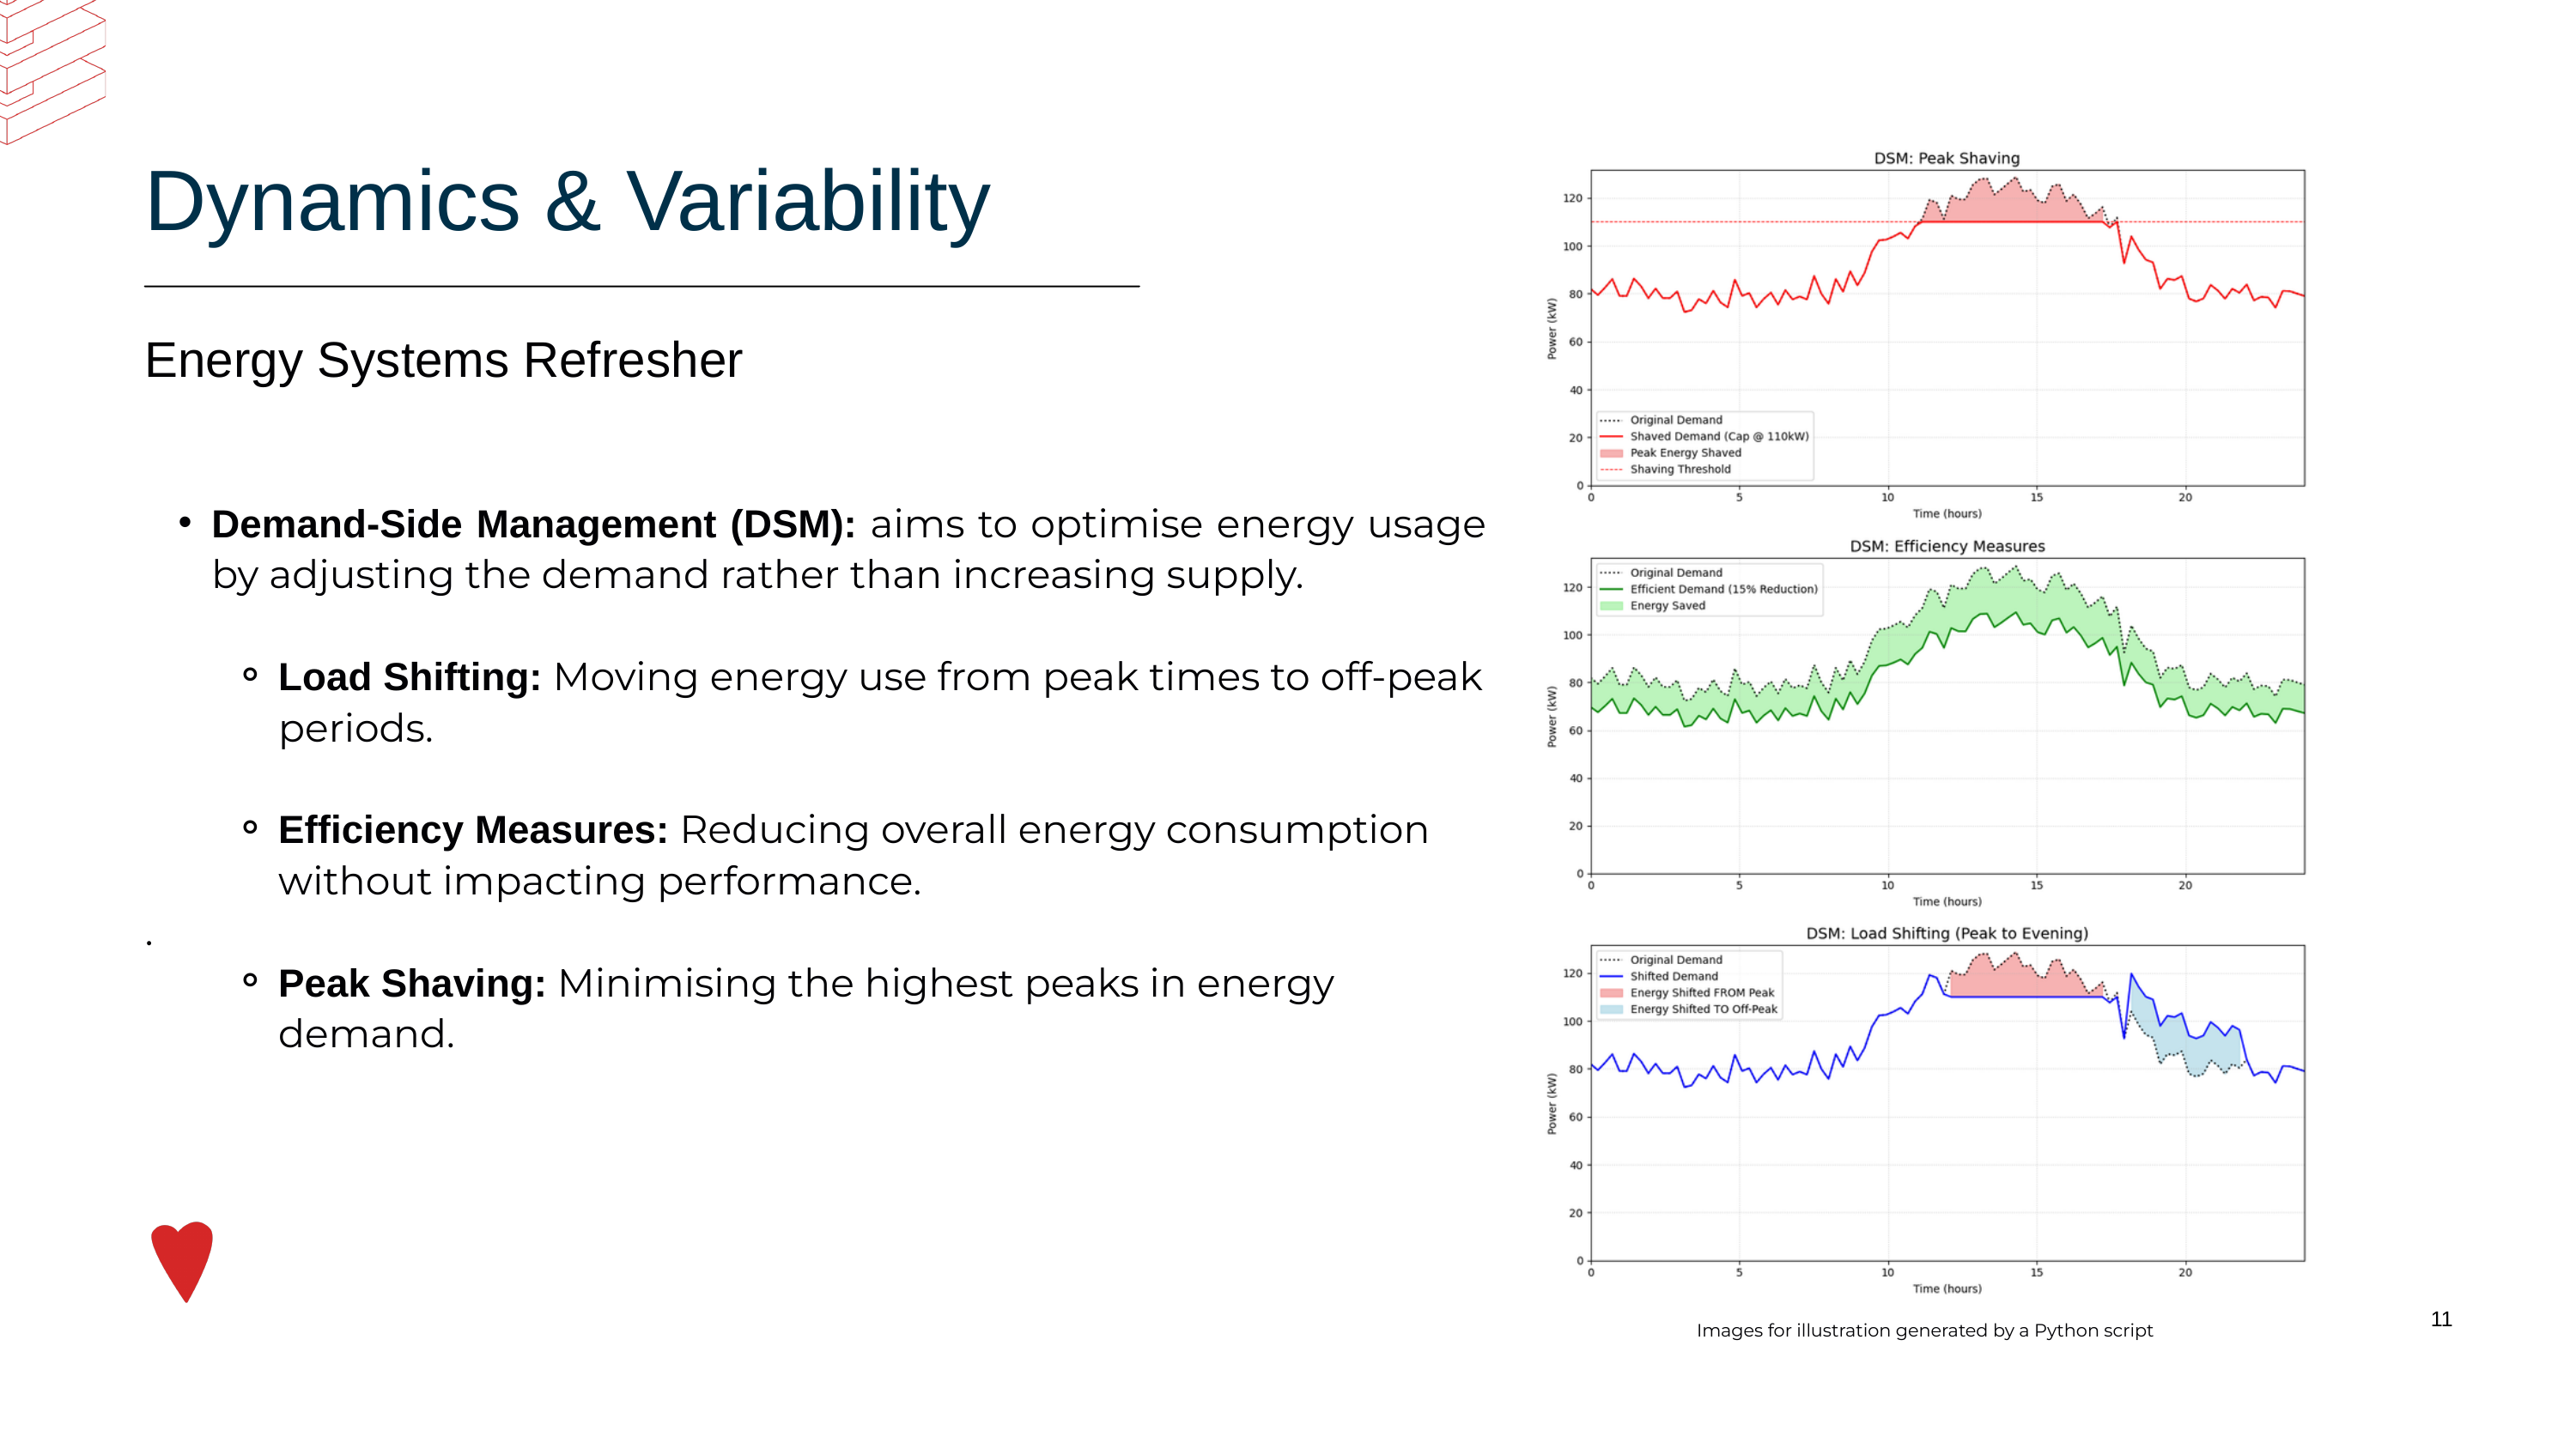

Dynamics & Variability

Energy Systems Refresher

Images for illustration generated by a Python script
Demand-Side Management (DSM): aims to optimise energy usage by adjusting the demand rather than increasing supply.

Load Shifting: Moving energy use from peak times to off-peak periods.

Efficiency Measures: Reducing overall energy consumption without impacting performance.
.
Peak Shaving: Minimising the highest peaks in energy demand.

11